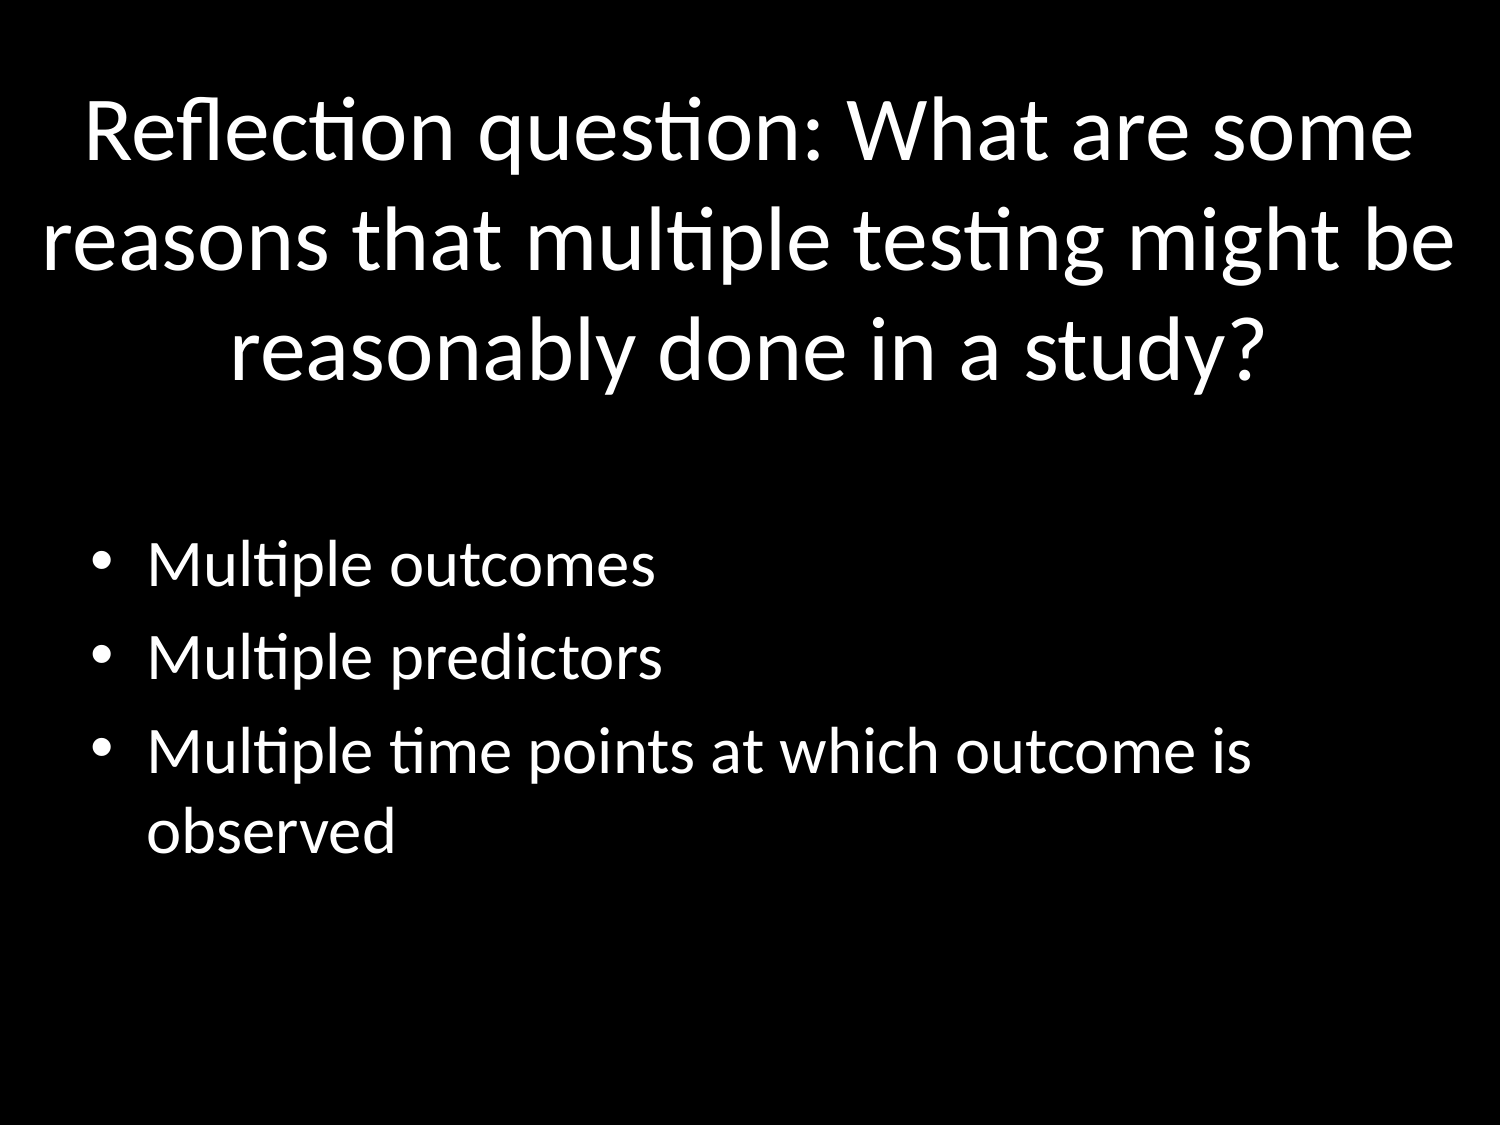

# Reflection question: What are some reasons that multiple testing might be reasonably done in a study?
Multiple outcomes
Multiple predictors
Multiple time points at which outcome is observed